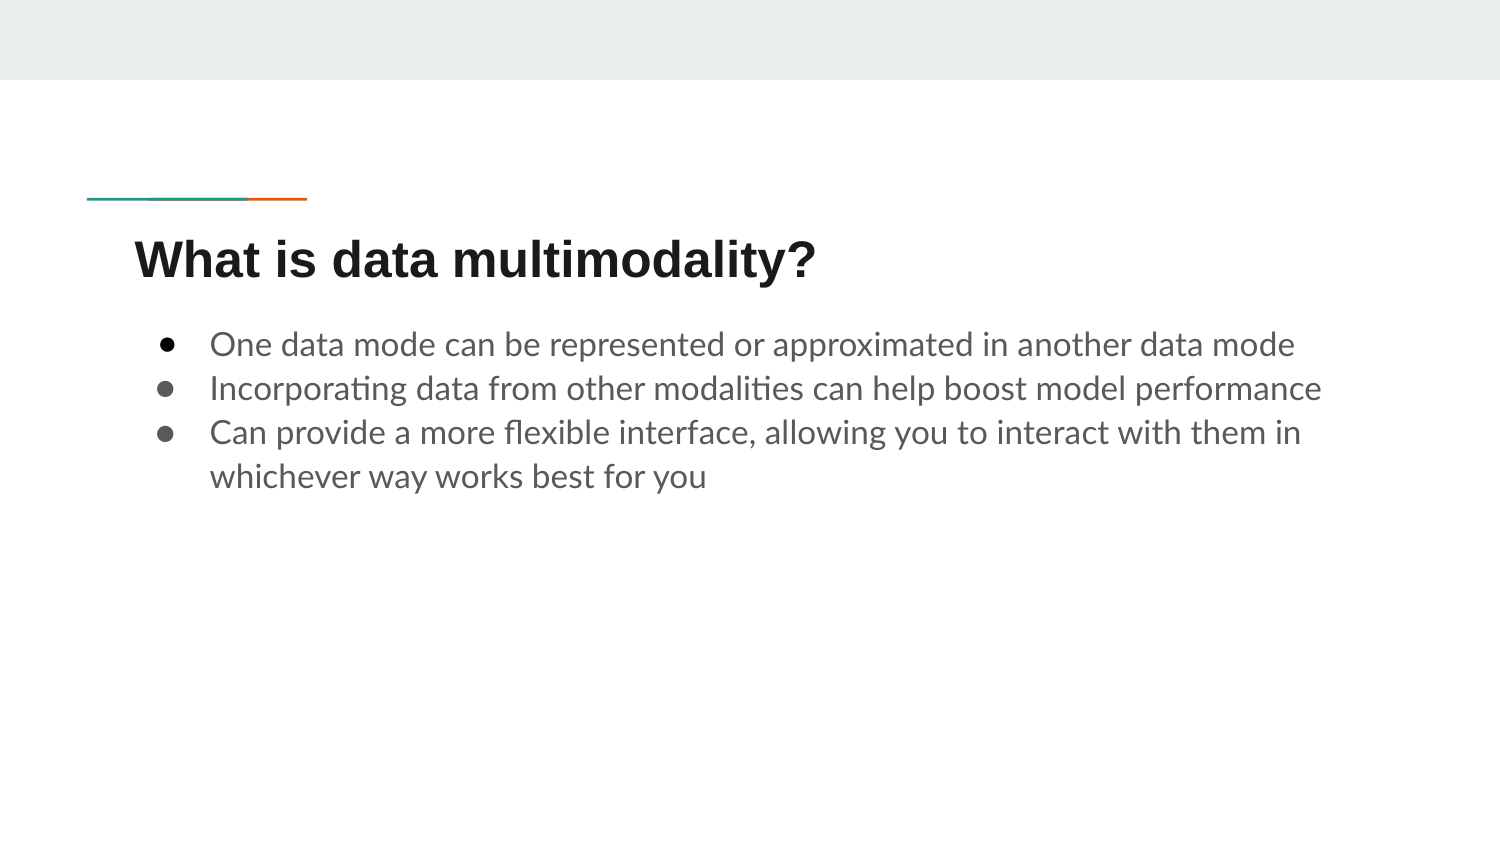

# What is data multimodality?
One data mode can be represented or approximated in another data mode
Incorporating data from other modalities can help boost model performance
Can provide a more flexible interface, allowing you to interact with them in whichever way works best for you